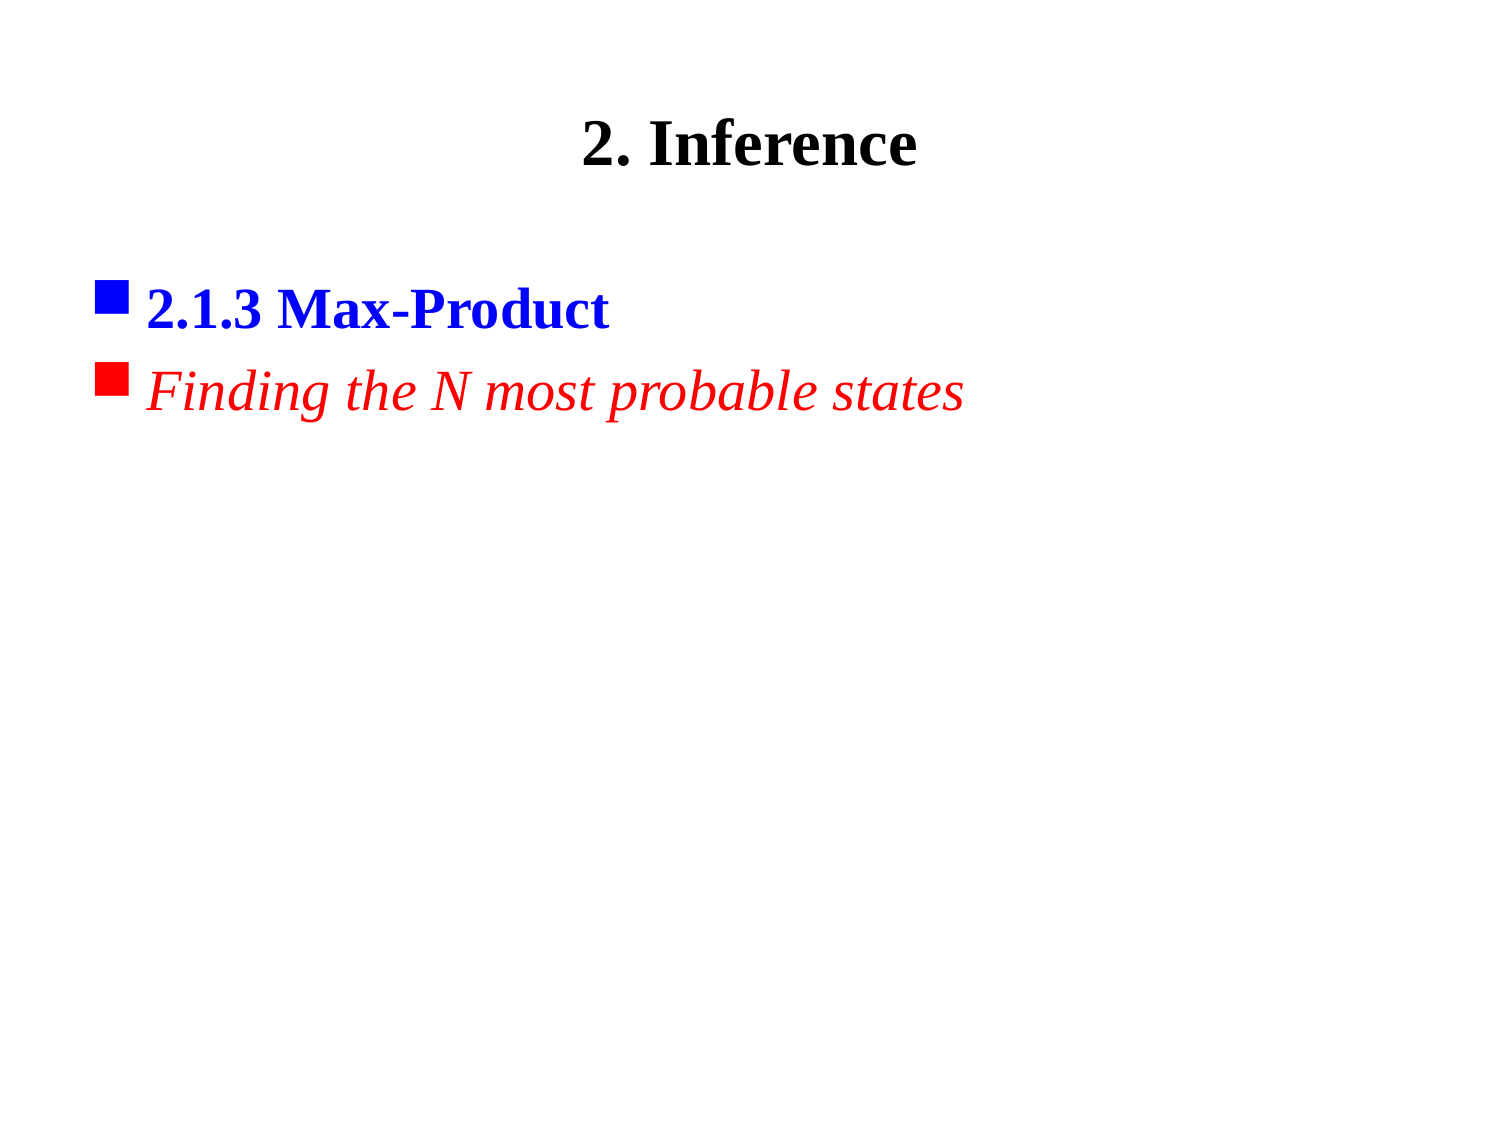

# 2. Inference
2.1.3 Max-Product
Finding the N most probable states